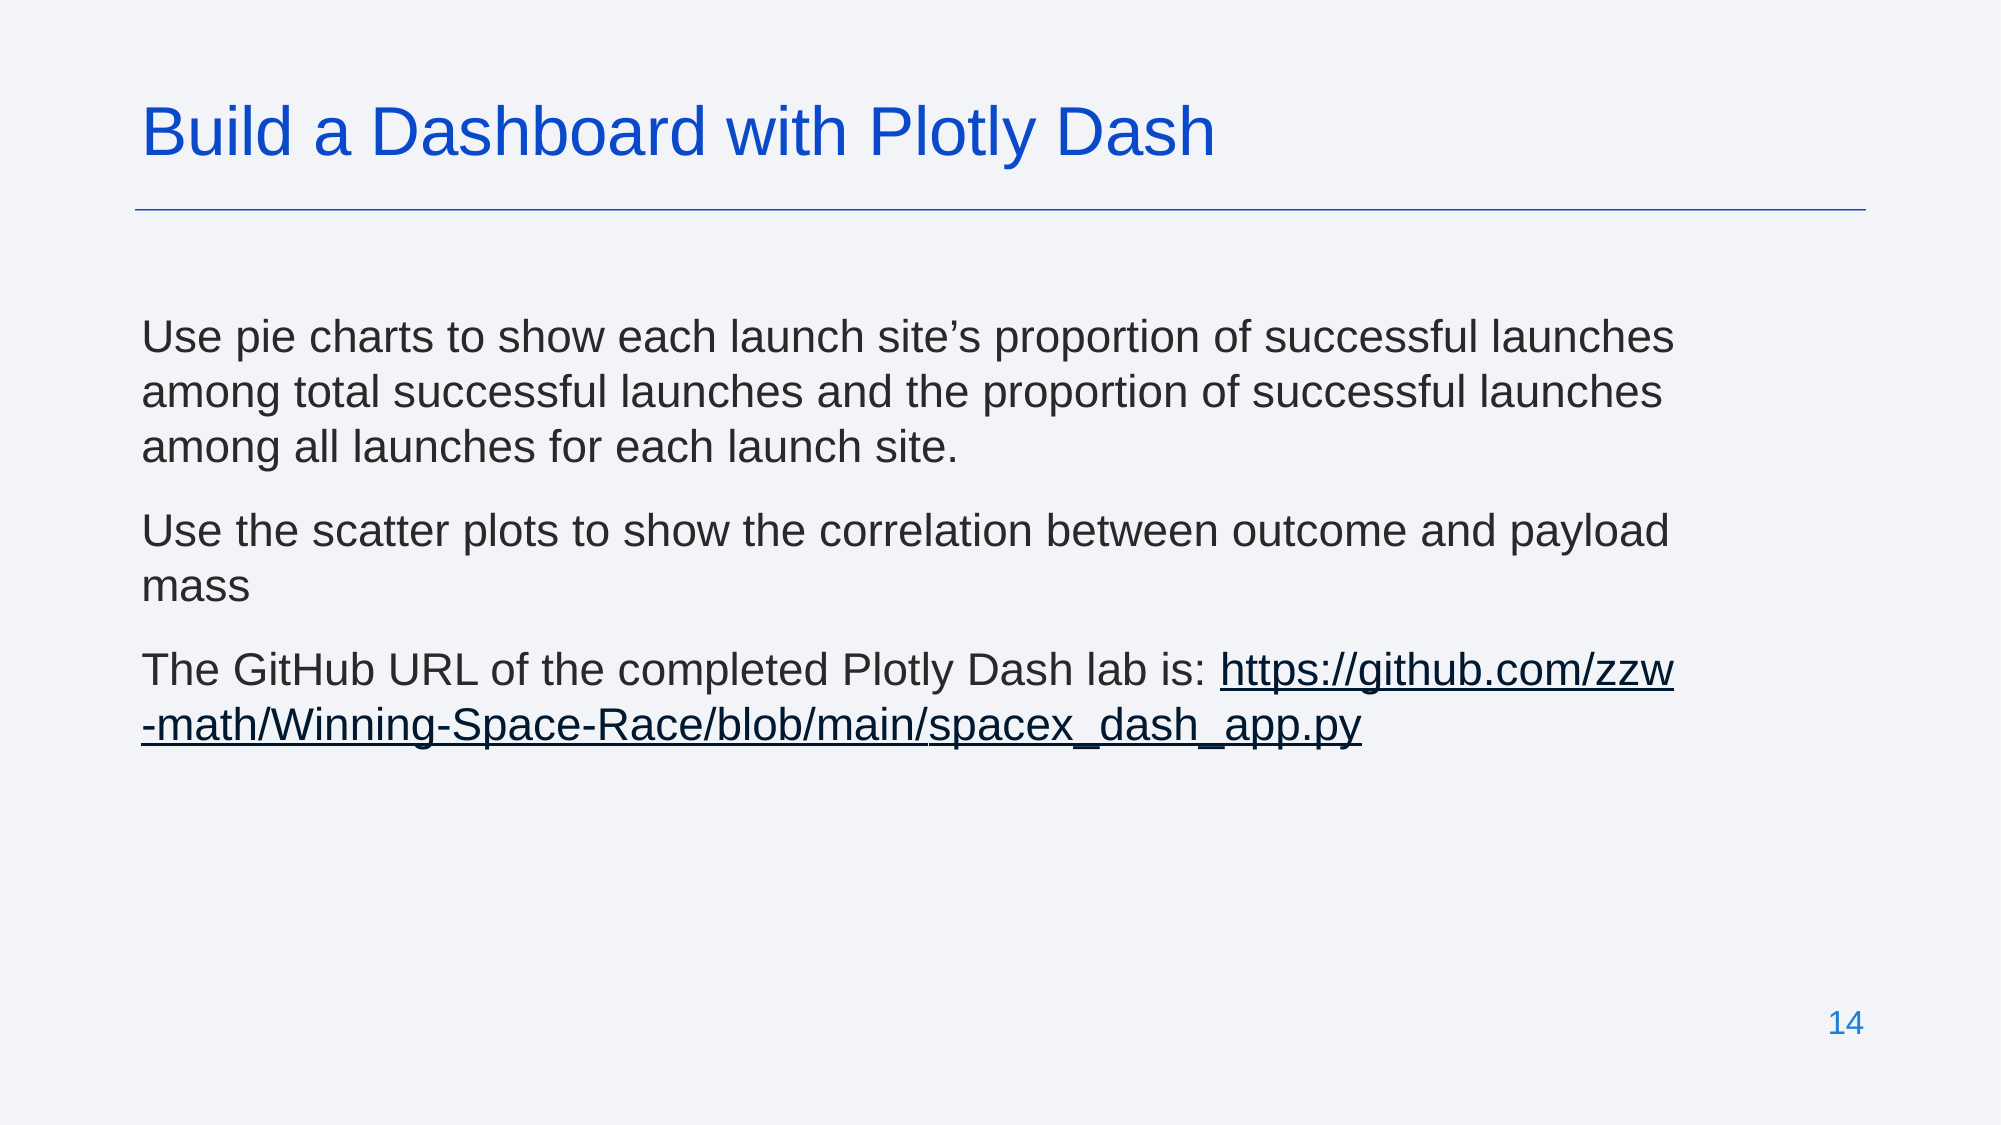

Build a Dashboard with Plotly Dash
Use pie charts to show each launch site’s proportion of successful launches among total successful launches and the proportion of successful launches among all launches for each launch site.
Use the scatter plots to show the correlation between outcome and payload mass
The GitHub URL of the completed Plotly Dash lab is: https://github.com/zzw-math/Winning-Space-Race/blob/main/spacex_dash_app.py

14